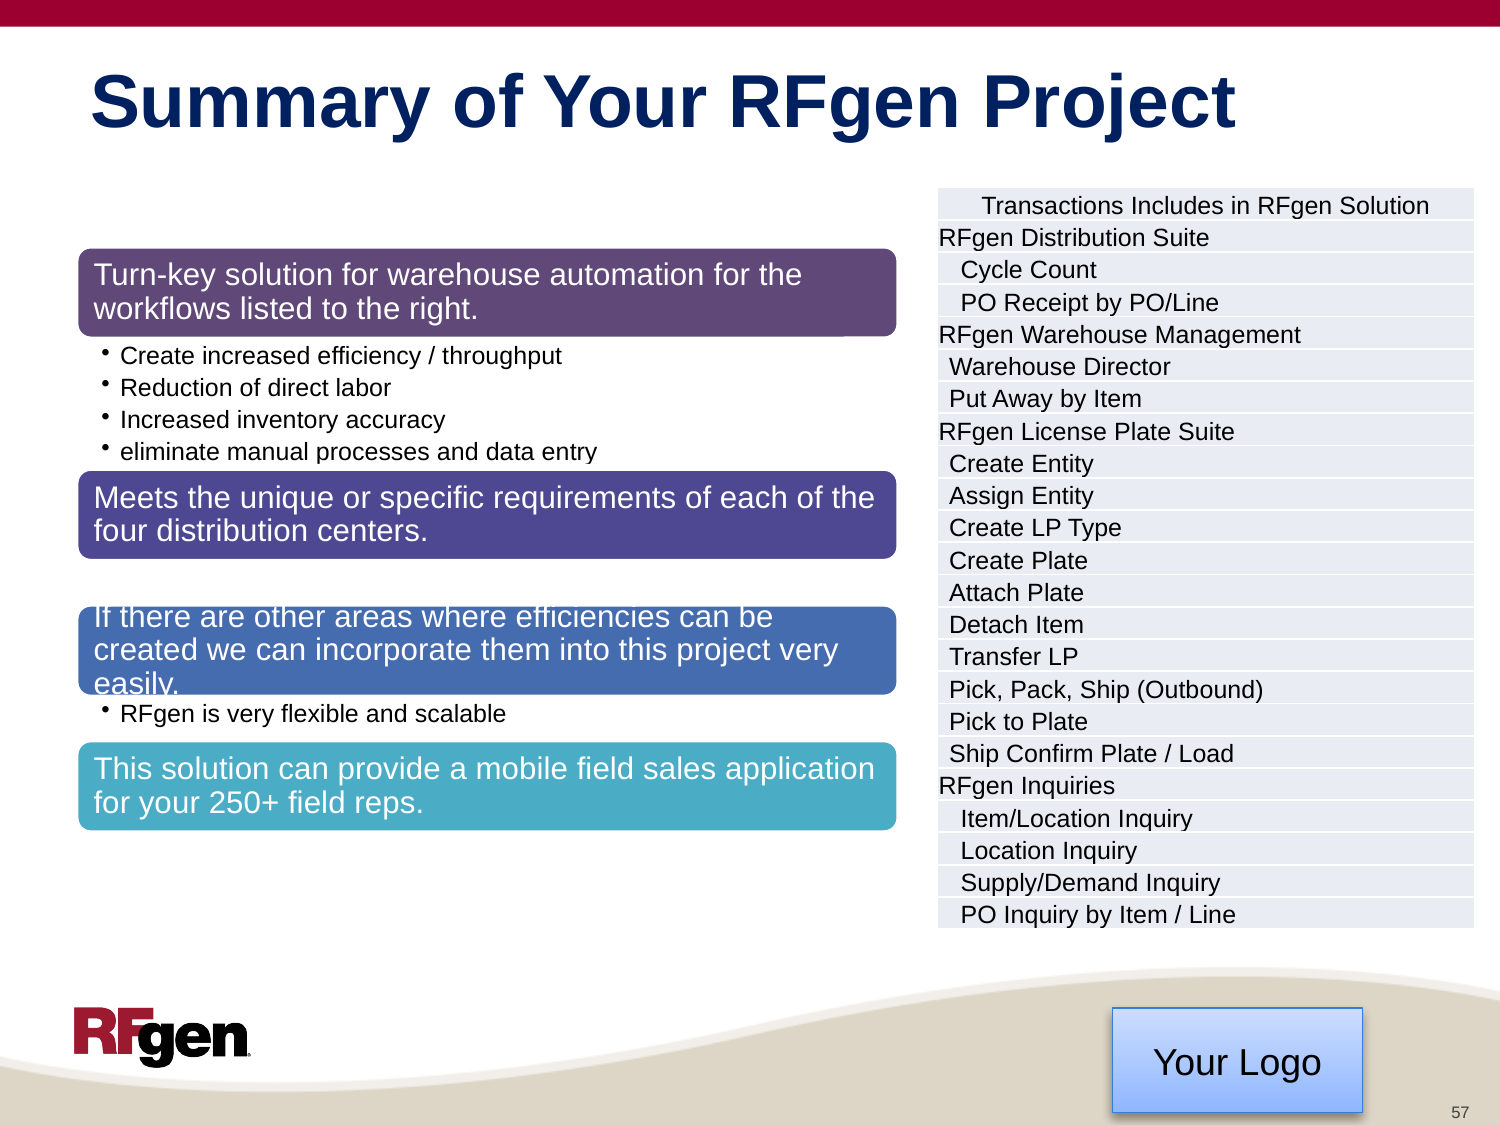

# Summary of Your RFgen Project
Turn-key solution for warehouse automation for the workflows listed to the right.
Create increased efficiency / throughput
Reduction of direct labor
Increased inventory accuracy
eliminate manual processes and data entry
Meets the unique or specific requirements of each of the four distribution centers.

If there are other areas where efficiencies can be created we can incorporate them into this project very easily.
RFgen is very flexible and scalable
This solution can provide a mobile field sales application for your 250+ field reps.

| Transactions Includes in RFgen Solution |
| --- |
| RFgen Distribution Suite |
| Cycle Count |
| PO Receipt by PO/Line |
| RFgen Warehouse Management |
| Warehouse Director |
| Put Away by Item |
| RFgen License Plate Suite |
| Create Entity |
| Assign Entity |
| Create LP Type |
| Create Plate |
| Attach Plate |
| Detach Item |
| Transfer LP |
| Pick, Pack, Ship (Outbound) |
| Pick to Plate |
| Ship Confirm Plate / Load |
| RFgen Inquiries |
| Item/Location Inquiry |
| Location Inquiry |
| Supply/Demand Inquiry |
| PO Inquiry by Item / Line |
57